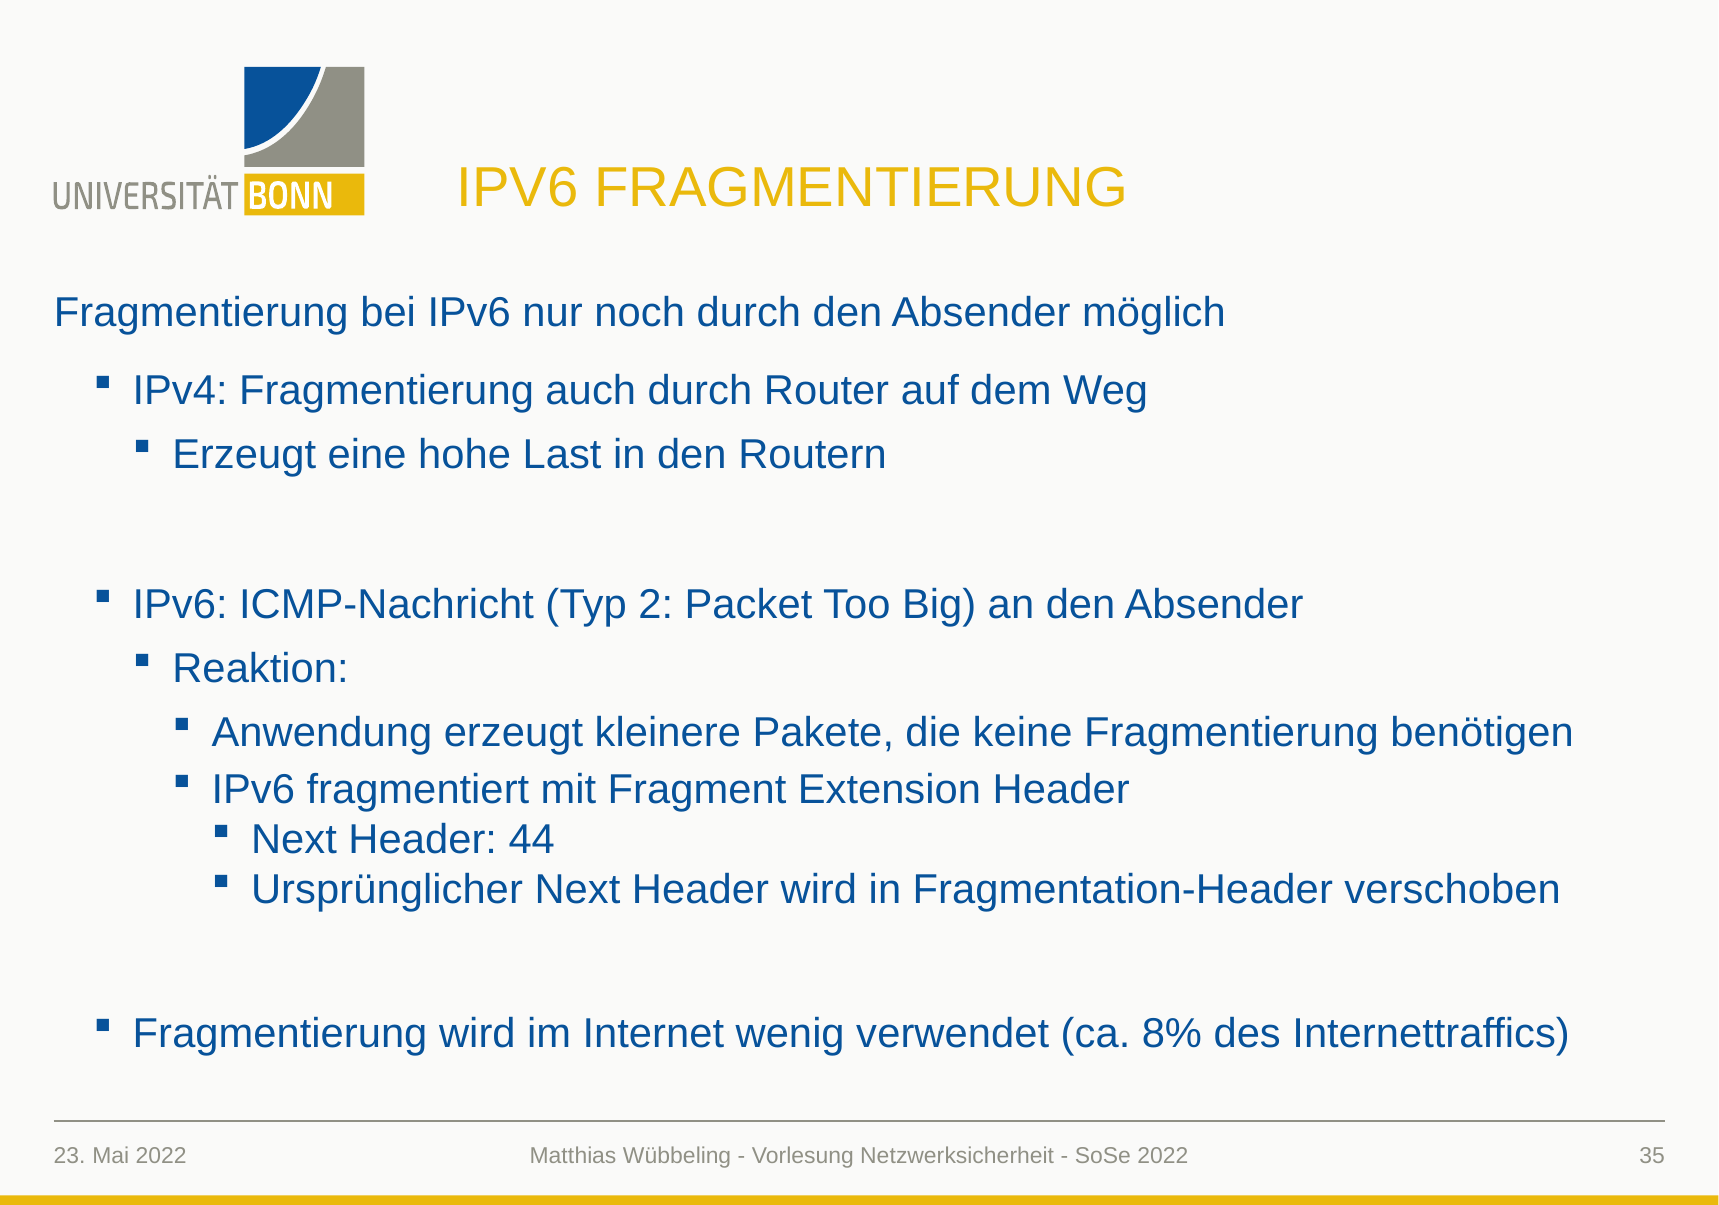

# IPv6 Fragmentierung
Fragmentierung bei IPv6 nur noch durch den Absender möglich
IPv4: Fragmentierung auch durch Router auf dem Weg
Erzeugt eine hohe Last in den Routern

IPv6: ICMP-Nachricht (Typ 2: Packet Too Big) an den Absender
Reaktion:
Anwendung erzeugt kleinere Pakete, die keine Fragmentierung benötigen
IPv6 fragmentiert mit Fragment Extension Header
Next Header: 44
Ursprünglicher Next Header wird in Fragmentation-Header verschoben

Fragmentierung wird im Internet wenig verwendet (ca. 8% des Internettraffics)
23. Mai 2022
35
Matthias Wübbeling - Vorlesung Netzwerksicherheit - SoSe 2022